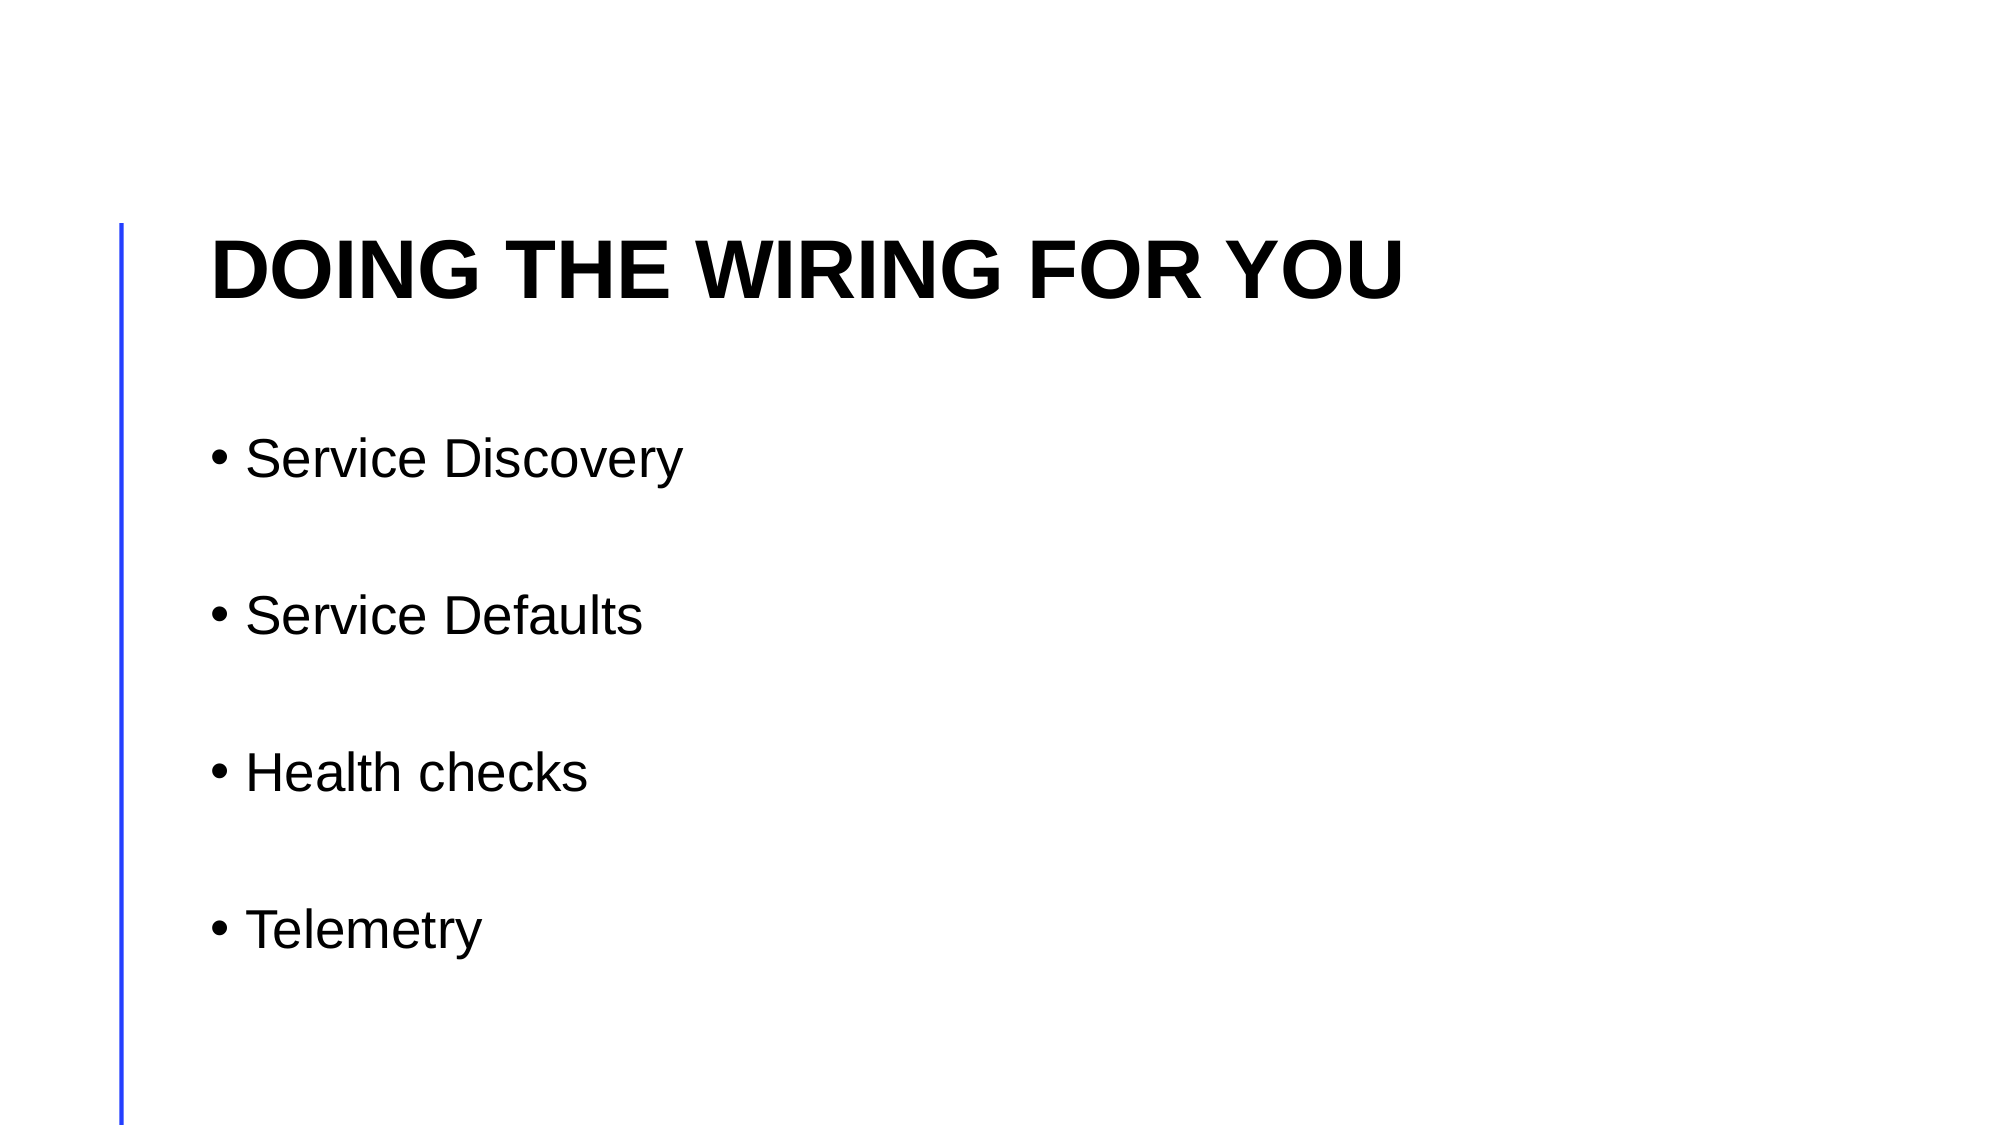

# Doing the wiring for you

Service Discovery

Service Defaults

Health checks

Telemetry